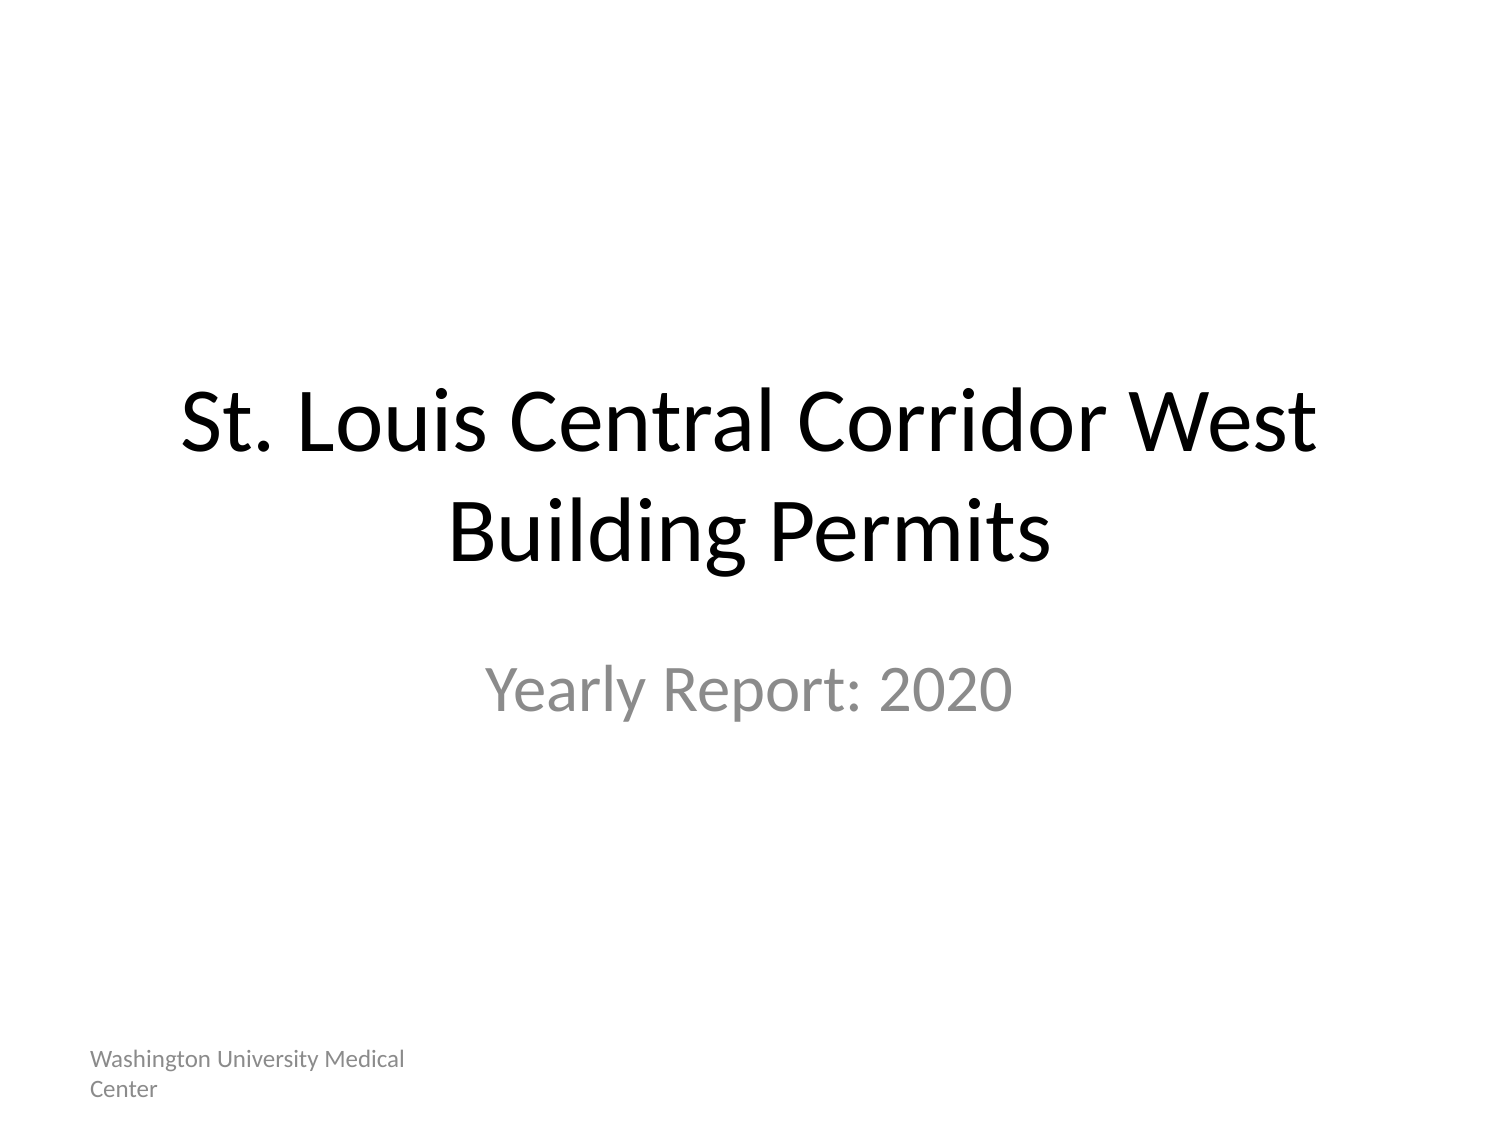

# St. Louis Central Corridor West Building Permits
Yearly Report: 2020
Washington University Medical Center